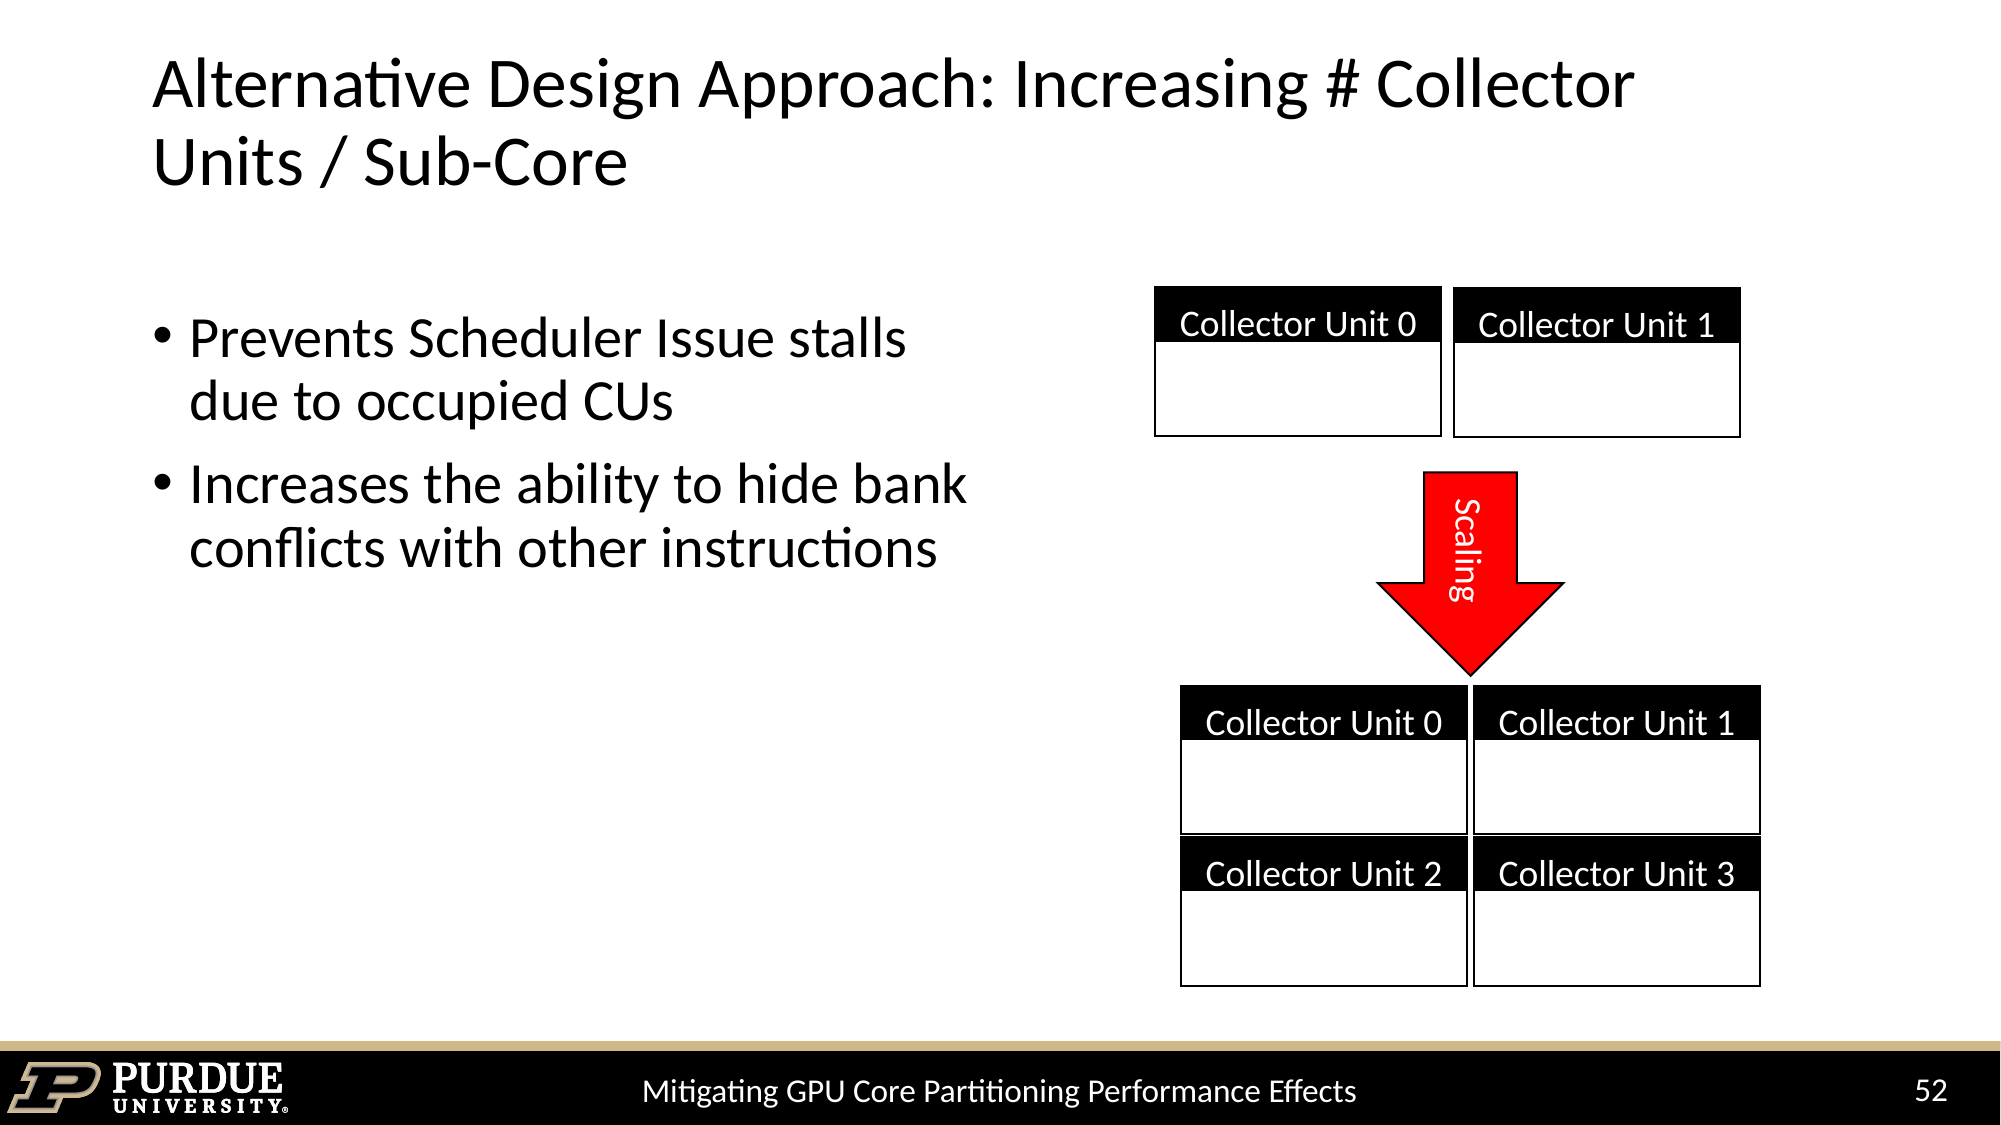

# Alternative Design Approach: Increasing # Collector Units / Sub-Core

Collector Unit 0 (CU0)

Collector Unit 1 (CU1)

Prevents Scheduler Issue stalls due to occupied CUs
Increases the ability to hide bank conflicts with other instructions
Scaling

Collector Unit 0 (CU0)

Collector Unit 1 (CU1)

Collector Unit 2 (CU1)

Collector Unit 3 (CU1)

52